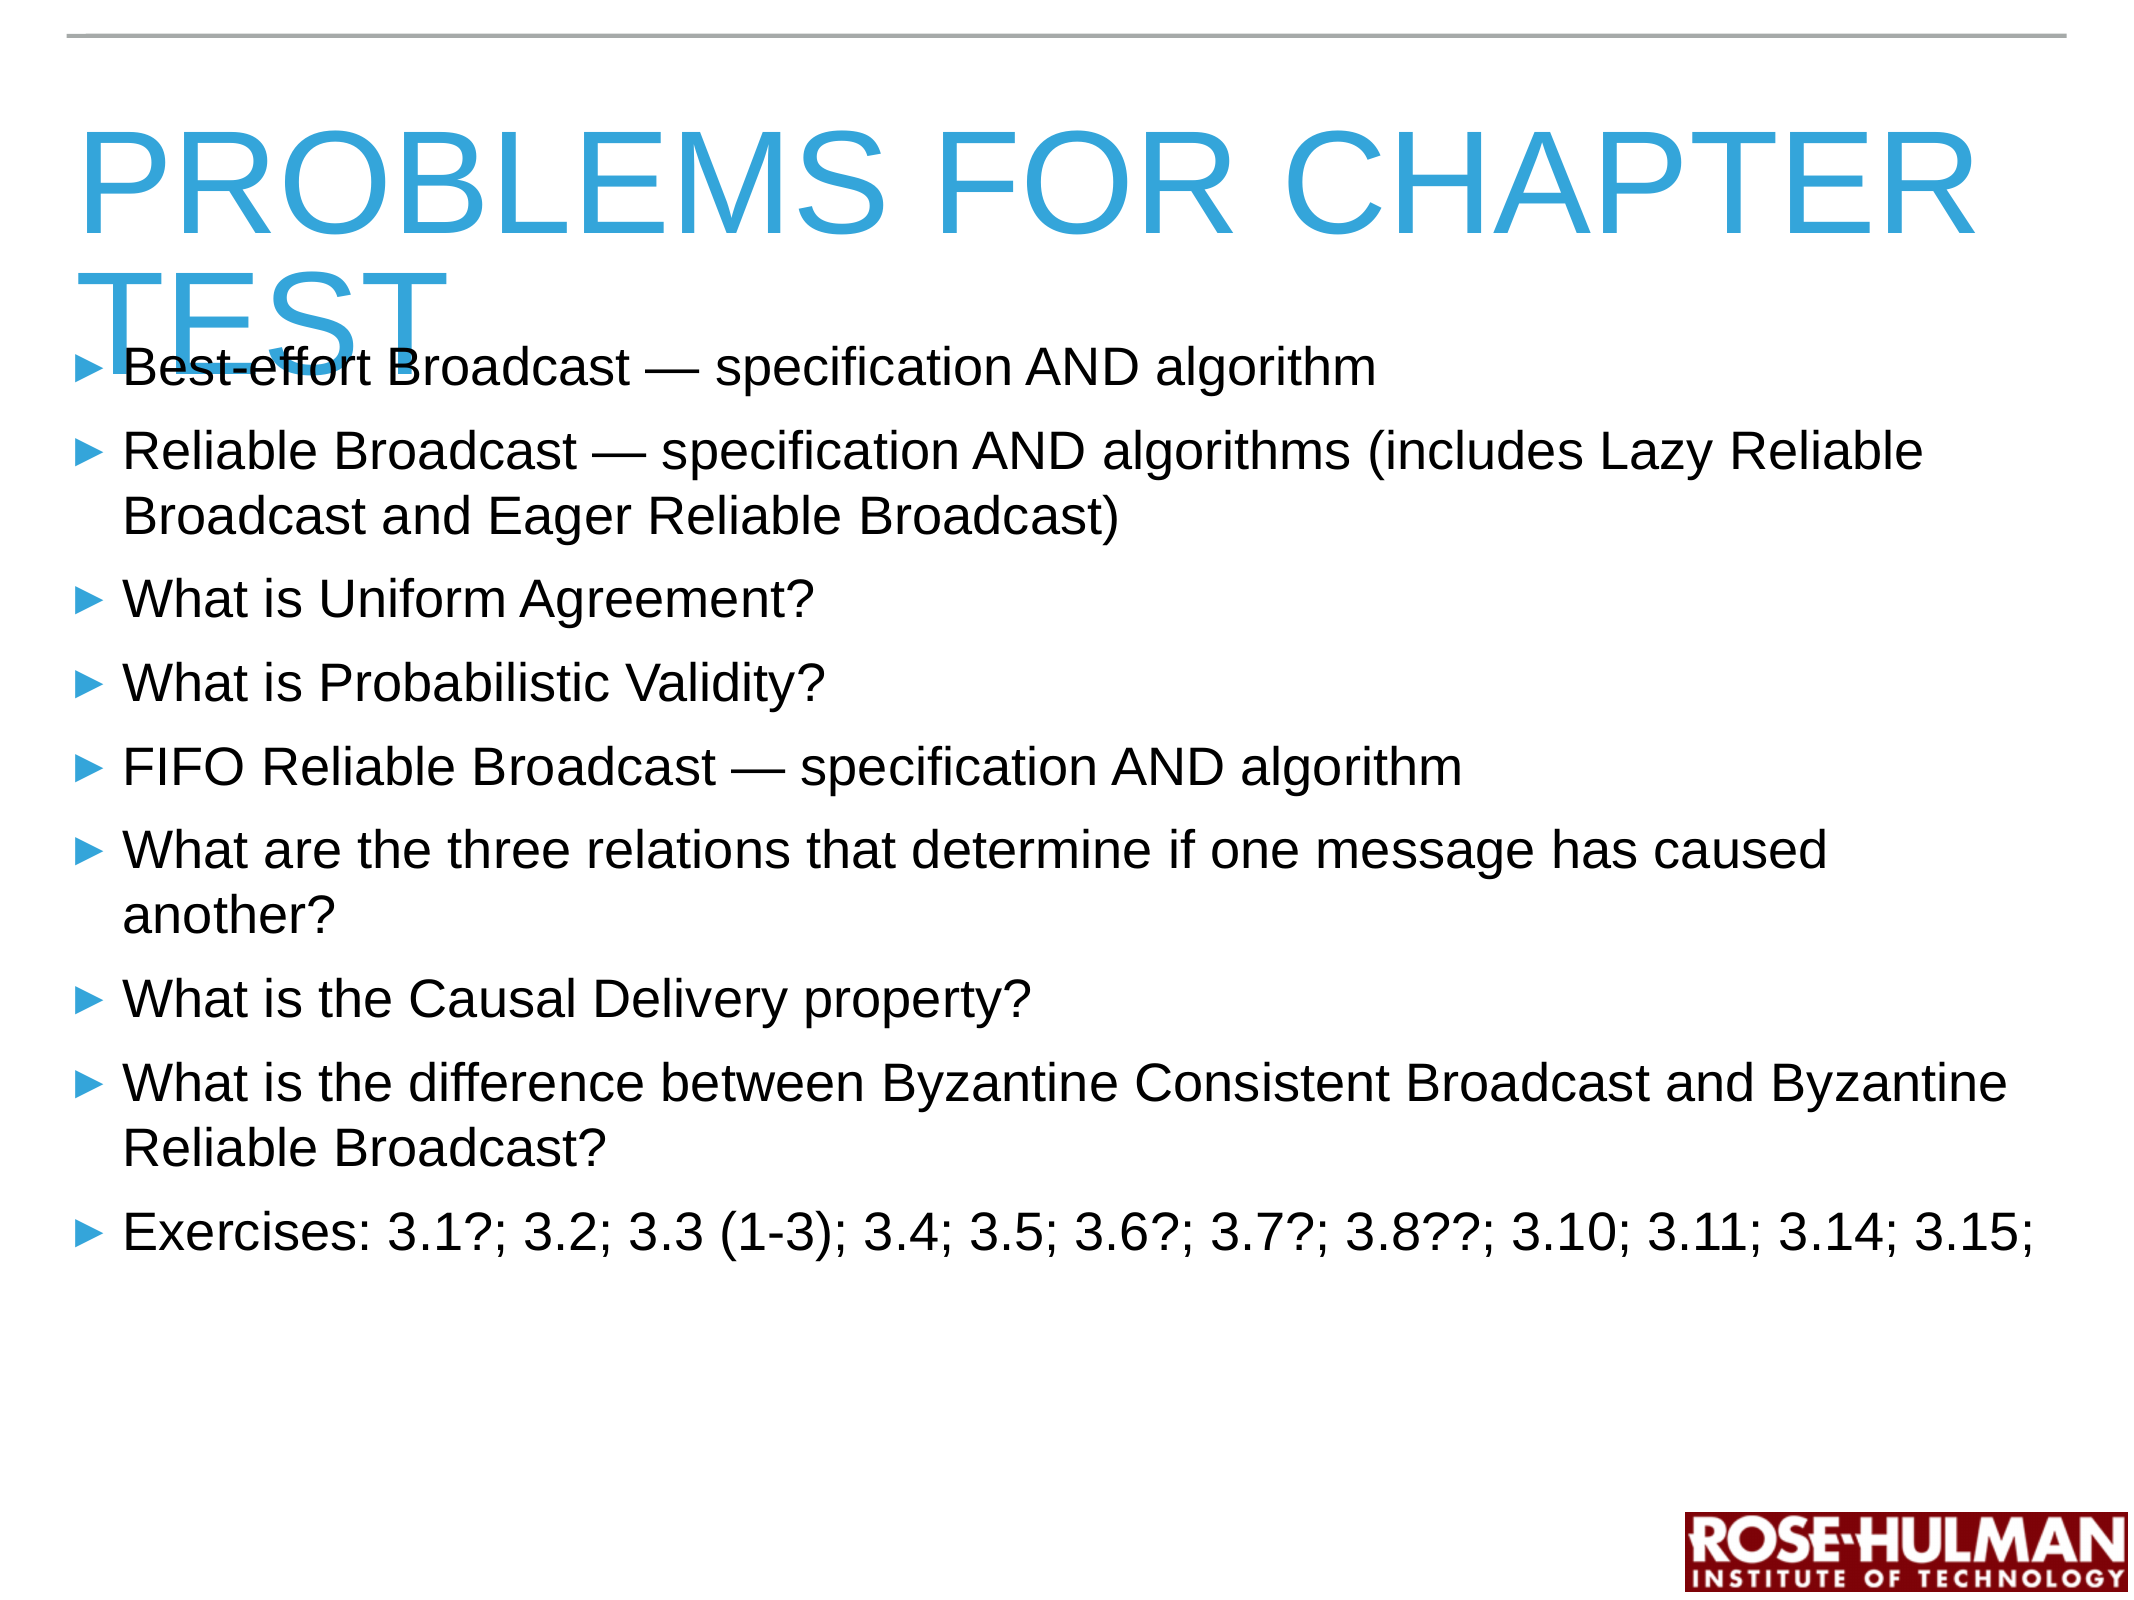

# problems for chapter test
Best-effort Broadcast — specification AND algorithm
Reliable Broadcast — specification AND algorithms (includes Lazy Reliable Broadcast and Eager Reliable Broadcast)
What is Uniform Agreement?
What is Probabilistic Validity?
FIFO Reliable Broadcast — specification AND algorithm
What are the three relations that determine if one message has caused another?
What is the Causal Delivery property?
What is the difference between Byzantine Consistent Broadcast and Byzantine Reliable Broadcast?
Exercises: 3.1?; 3.2; 3.3 (1-3); 3.4; 3.5; 3.6?; 3.7?; 3.8??; 3.10; 3.11; 3.14; 3.15;
124